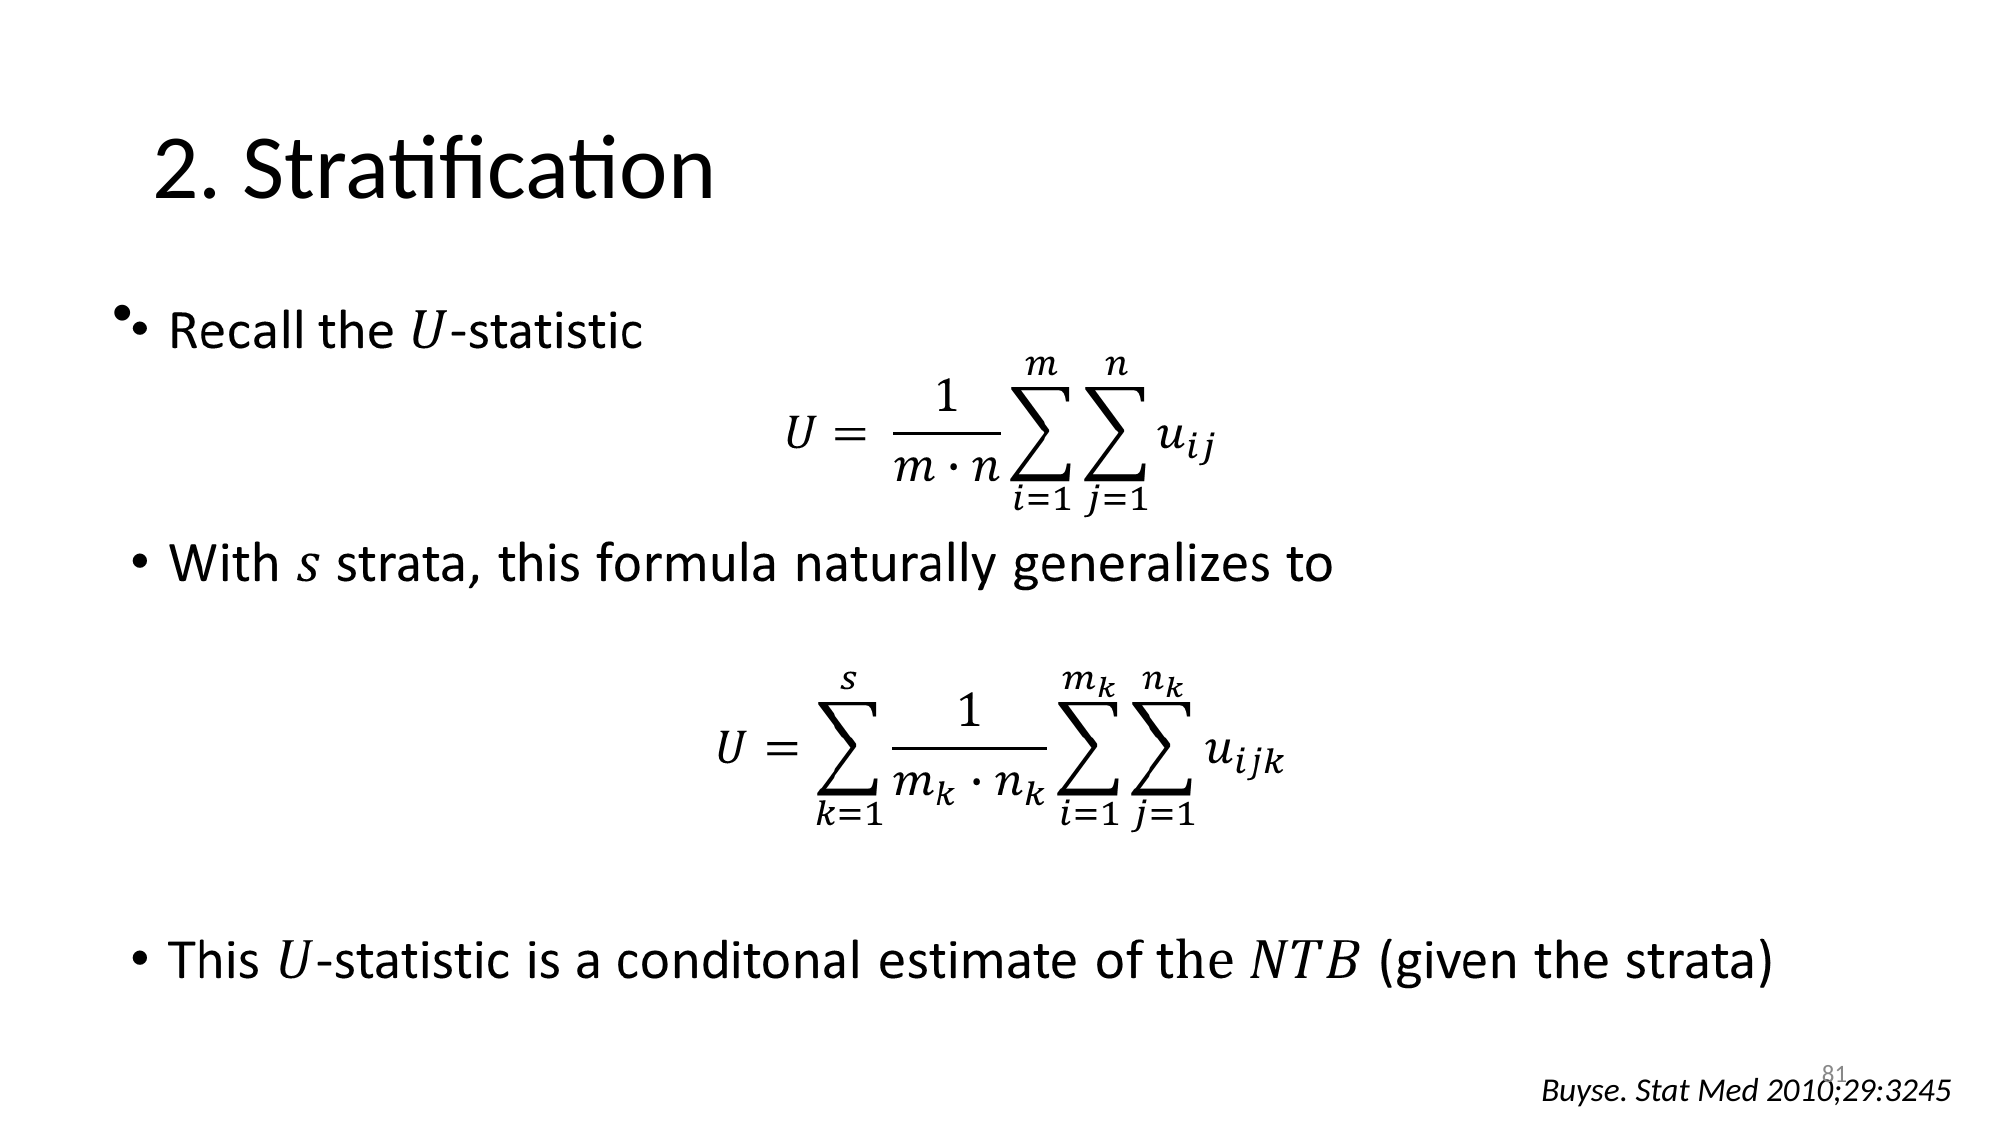

# 2. Stratification

81
Buyse. Stat Med 2010;29:3245